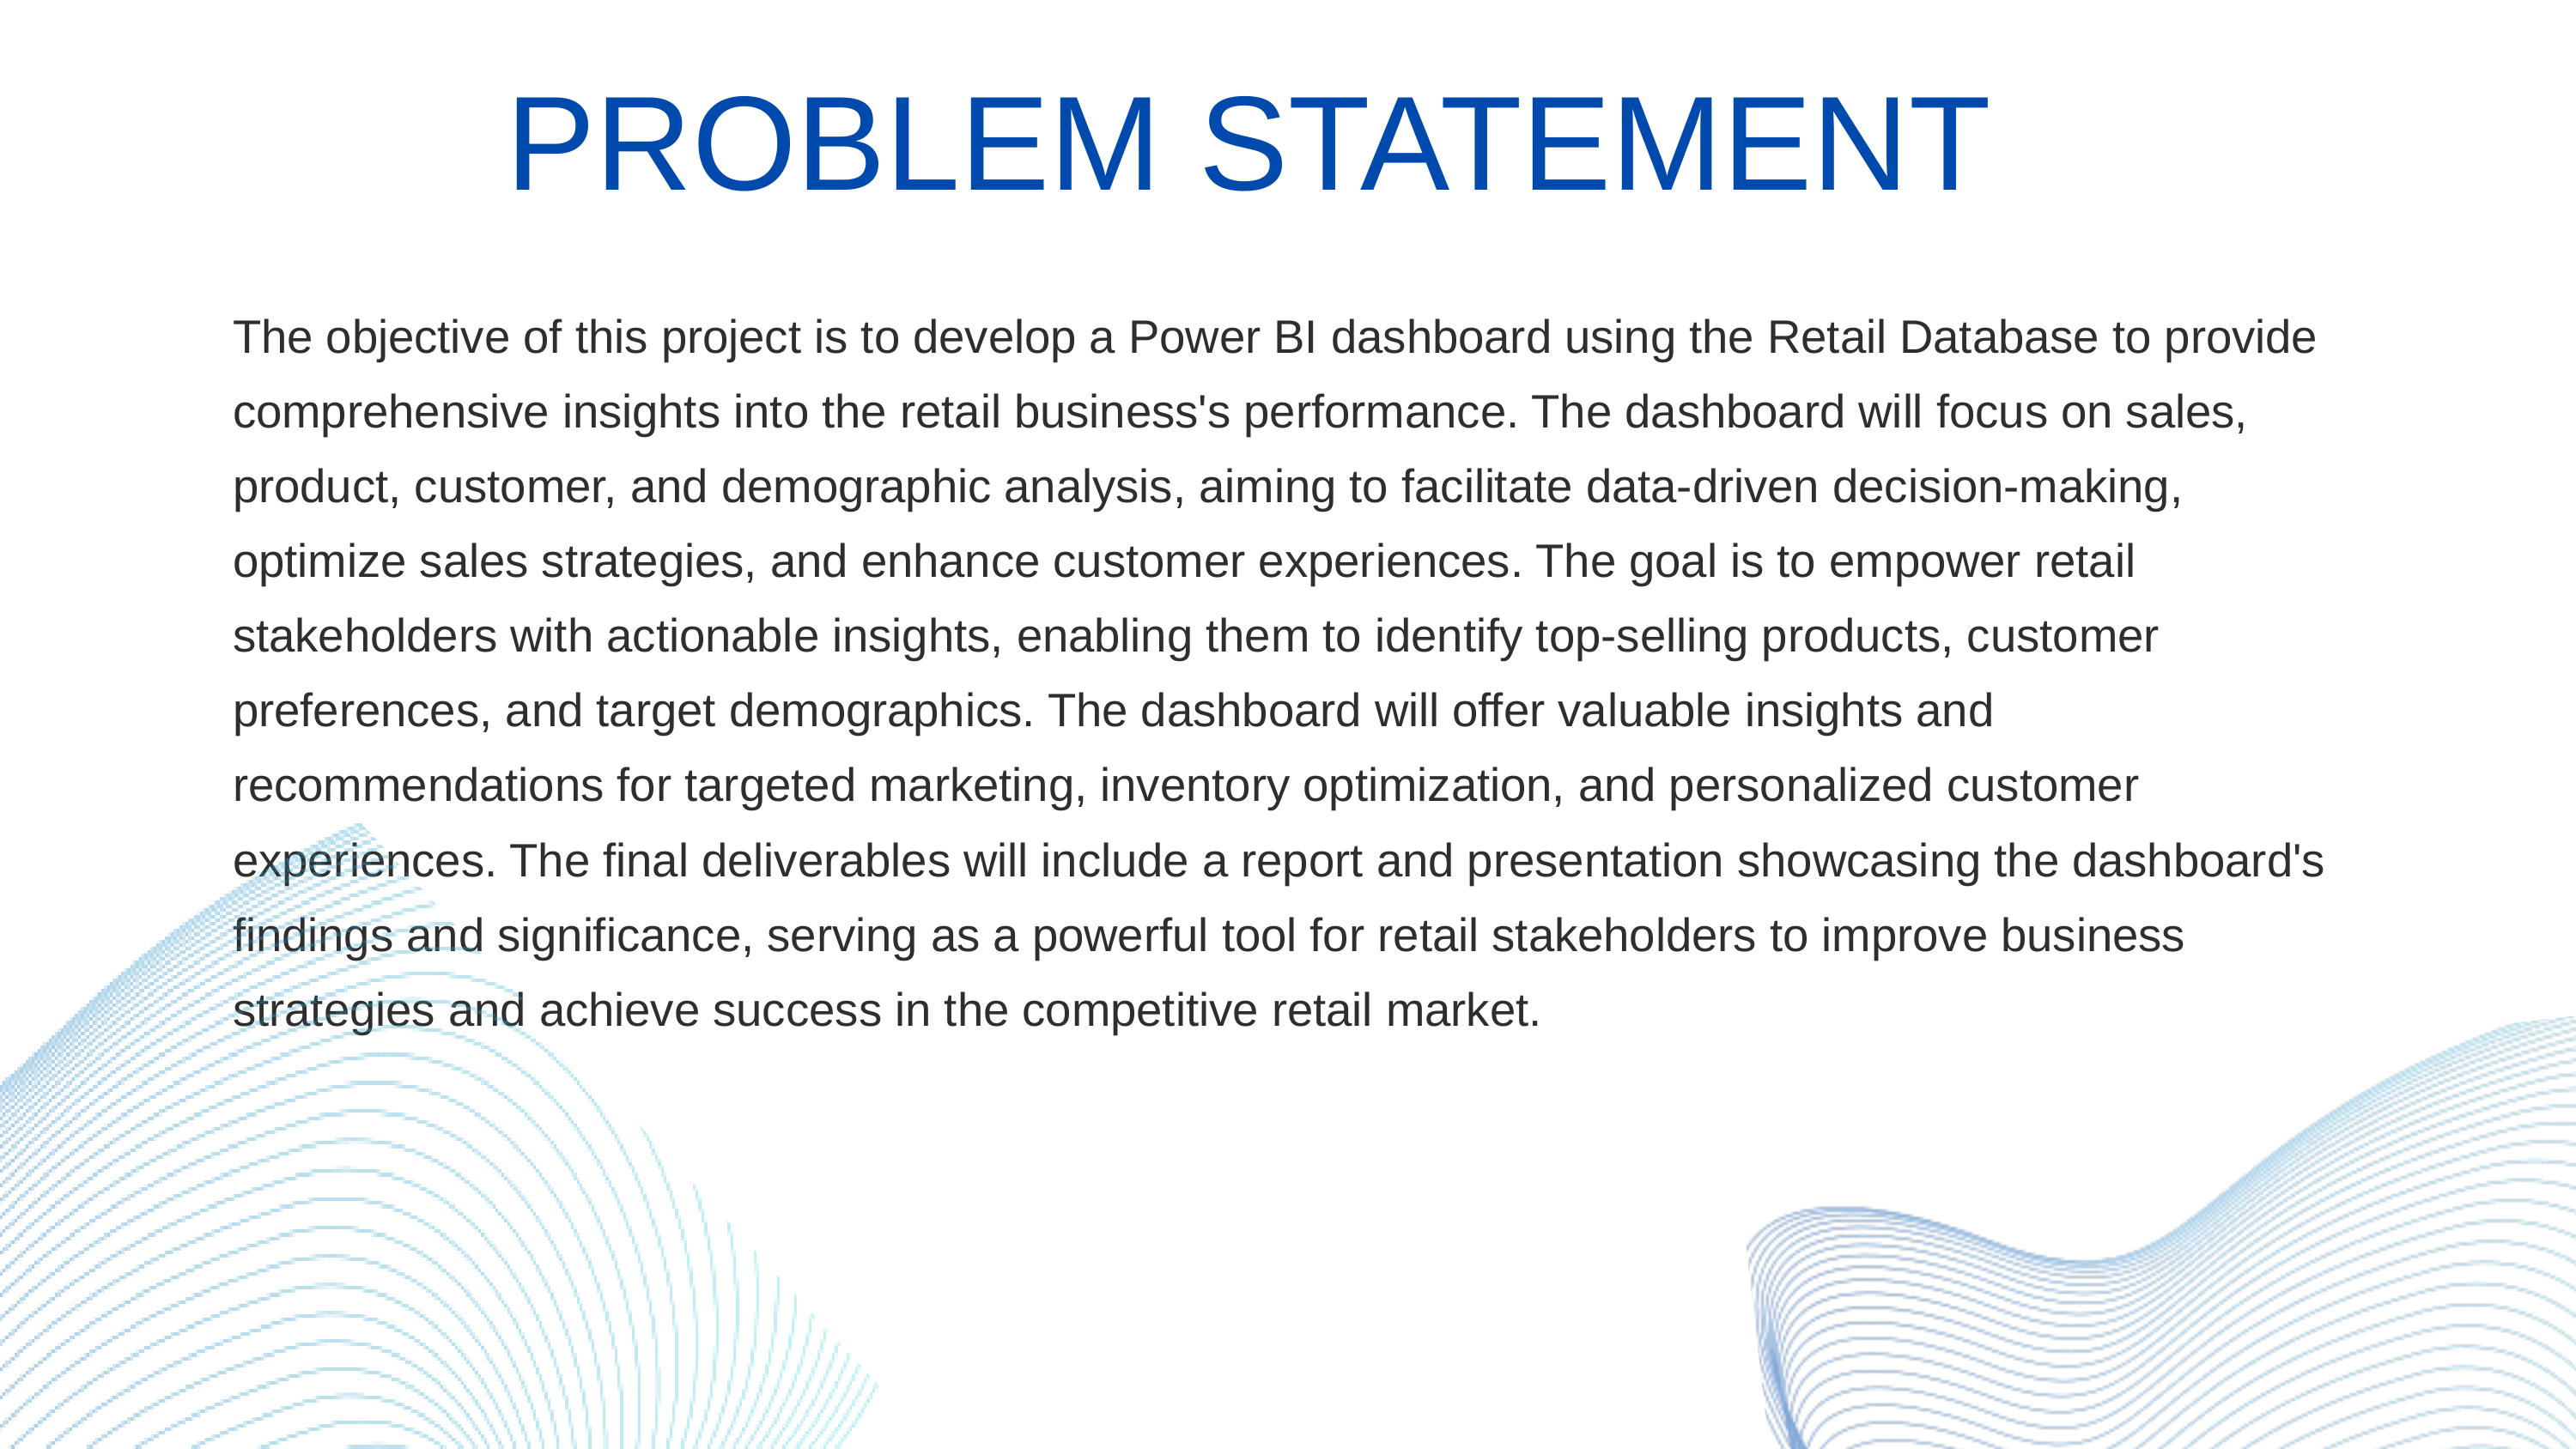

PROBLEM STATEMENT
The objective of this project is to develop a Power BI dashboard using the Retail Database to provide comprehensive insights into the retail business's performance. The dashboard will focus on sales, product, customer, and demographic analysis, aiming to facilitate data-driven decision-making, optimize sales strategies, and enhance customer experiences. The goal is to empower retail stakeholders with actionable insights, enabling them to identify top-selling products, customer preferences, and target demographics. The dashboard will offer valuable insights and recommendations for targeted marketing, inventory optimization, and personalized customer experiences. The final deliverables will include a report and presentation showcasing the dashboard's findings and significance, serving as a powerful tool for retail stakeholders to improve business strategies and achieve success in the competitive retail market.